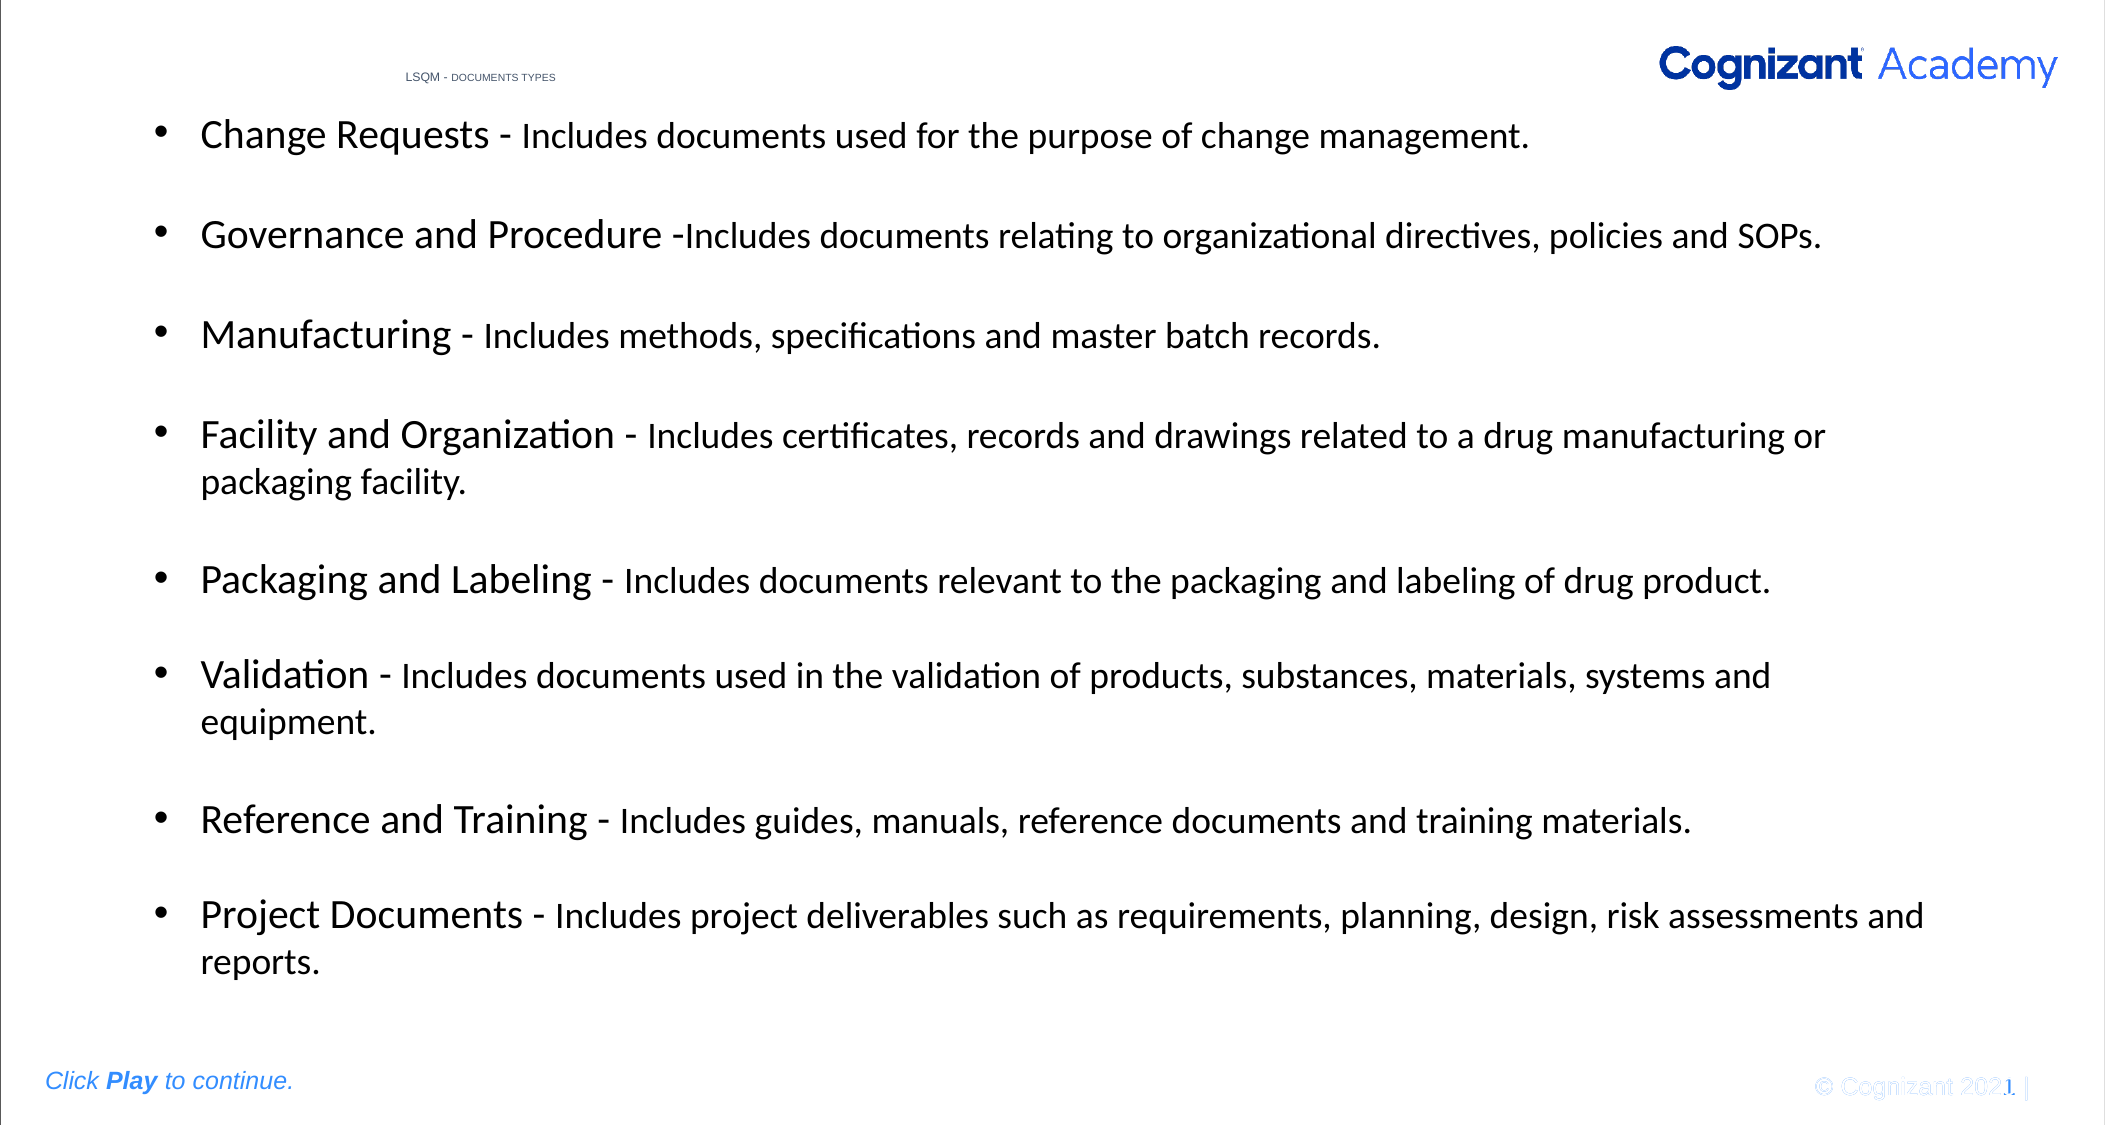

Please add the graphic description here.
# LSQM - DOCUMENTS TYPES
Change Requests - Includes documents used for the purpose of change management.

Governance and Procedure -Includes documents relating to organizational directives, policies and SOPs.

Manufacturing - Includes methods, specifications and master batch records.

Facility and Organization - Includes certificates, records and drawings related to a drug manufacturing or packaging facility.

Packaging and Labeling - Includes documents relevant to the packaging and labeling of drug product.

Validation - Includes documents used in the validation of products, substances, materials, systems and equipment.

Reference and Training - Includes guides, manuals, reference documents and training materials.

Project Documents - Includes project deliverables such as requirements, planning, design, risk assessments and reports.

© Cognizant 2020 |
Click Play to continue.